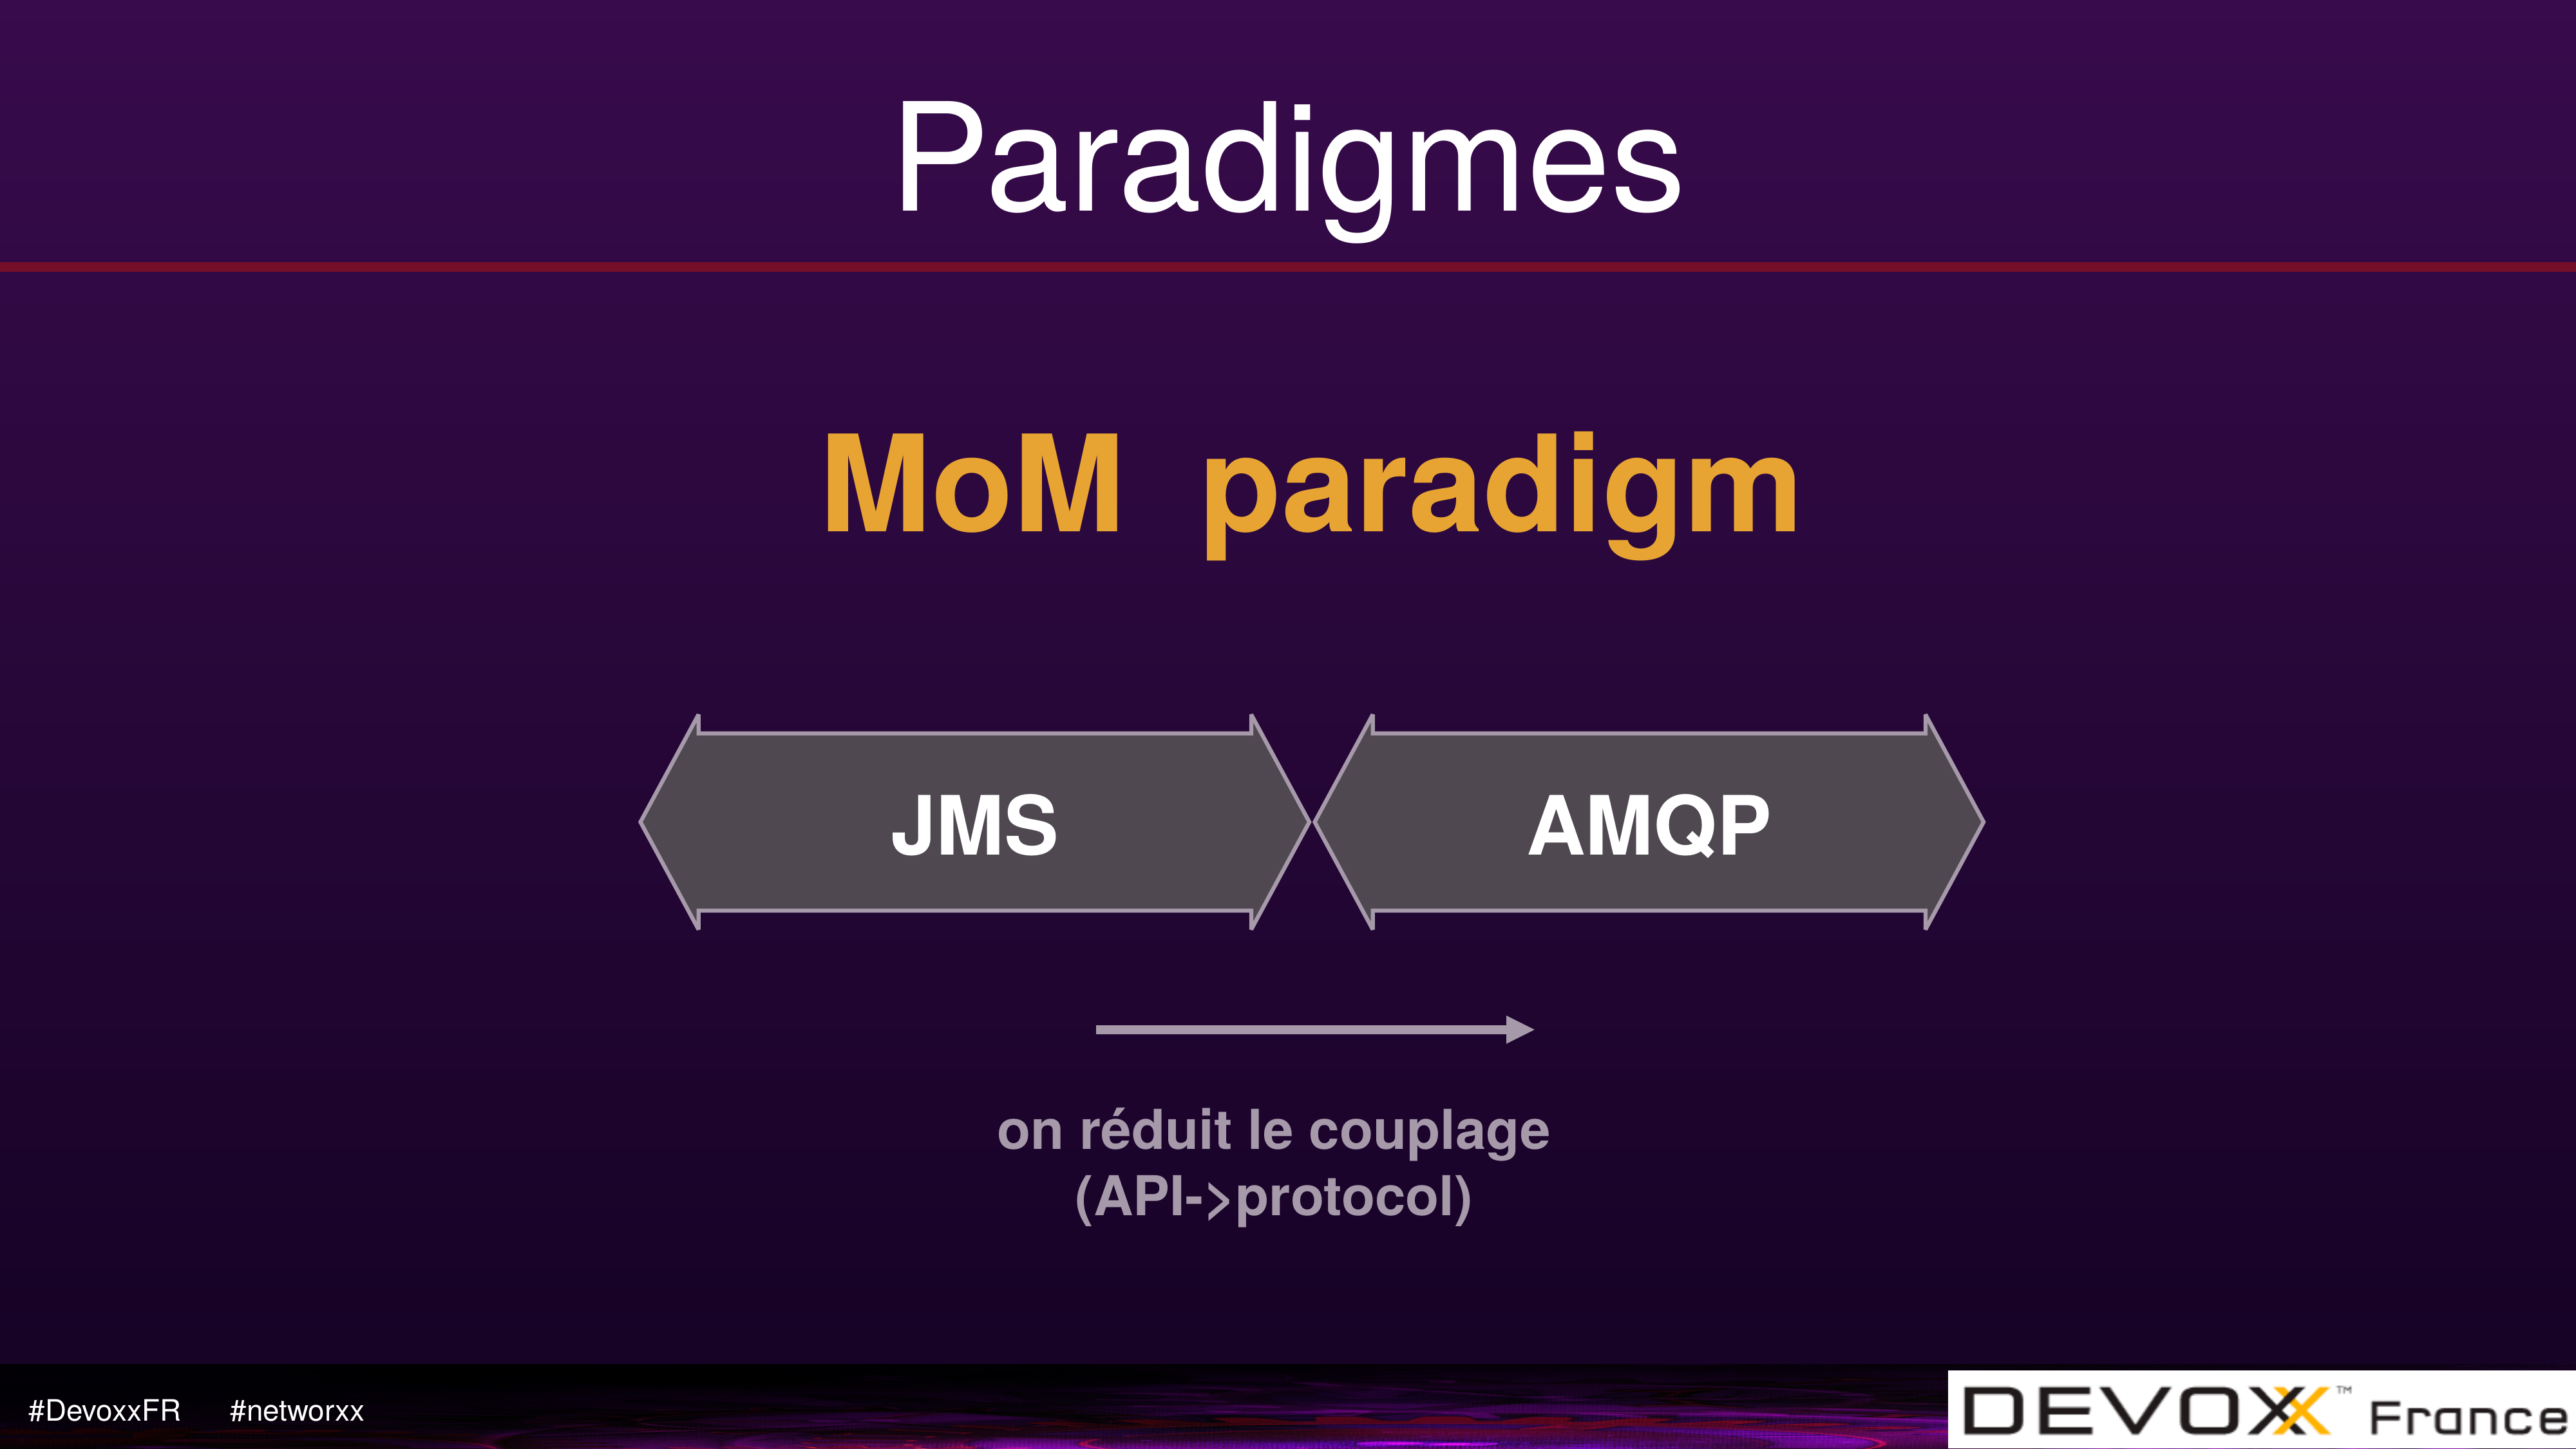

# Paradigmes
MoM  paradigm
JMS
AMQP

on réduit le couplage
(API->protocol)